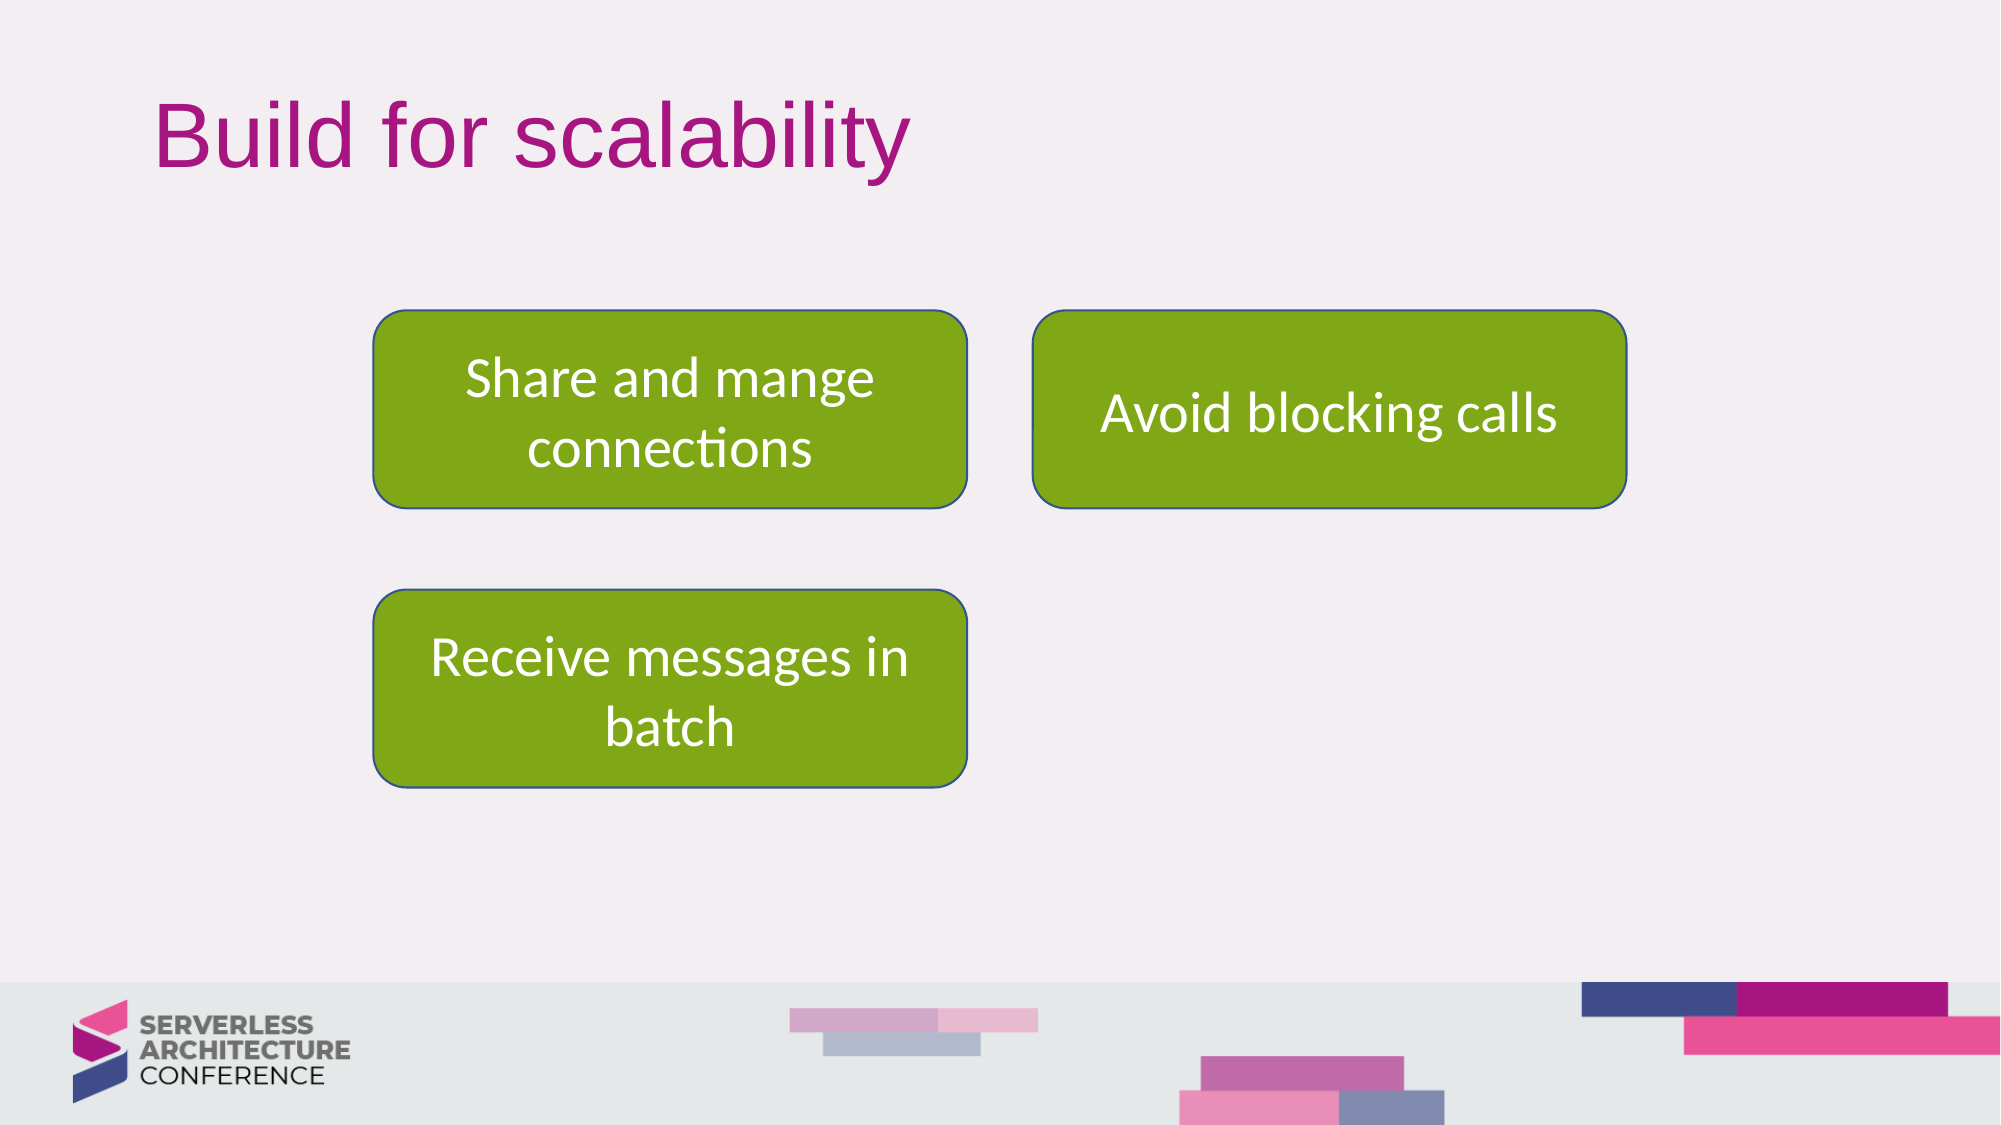

# Build for scalability
Share and mange connections
Avoid blocking calls
Receive messages in batch